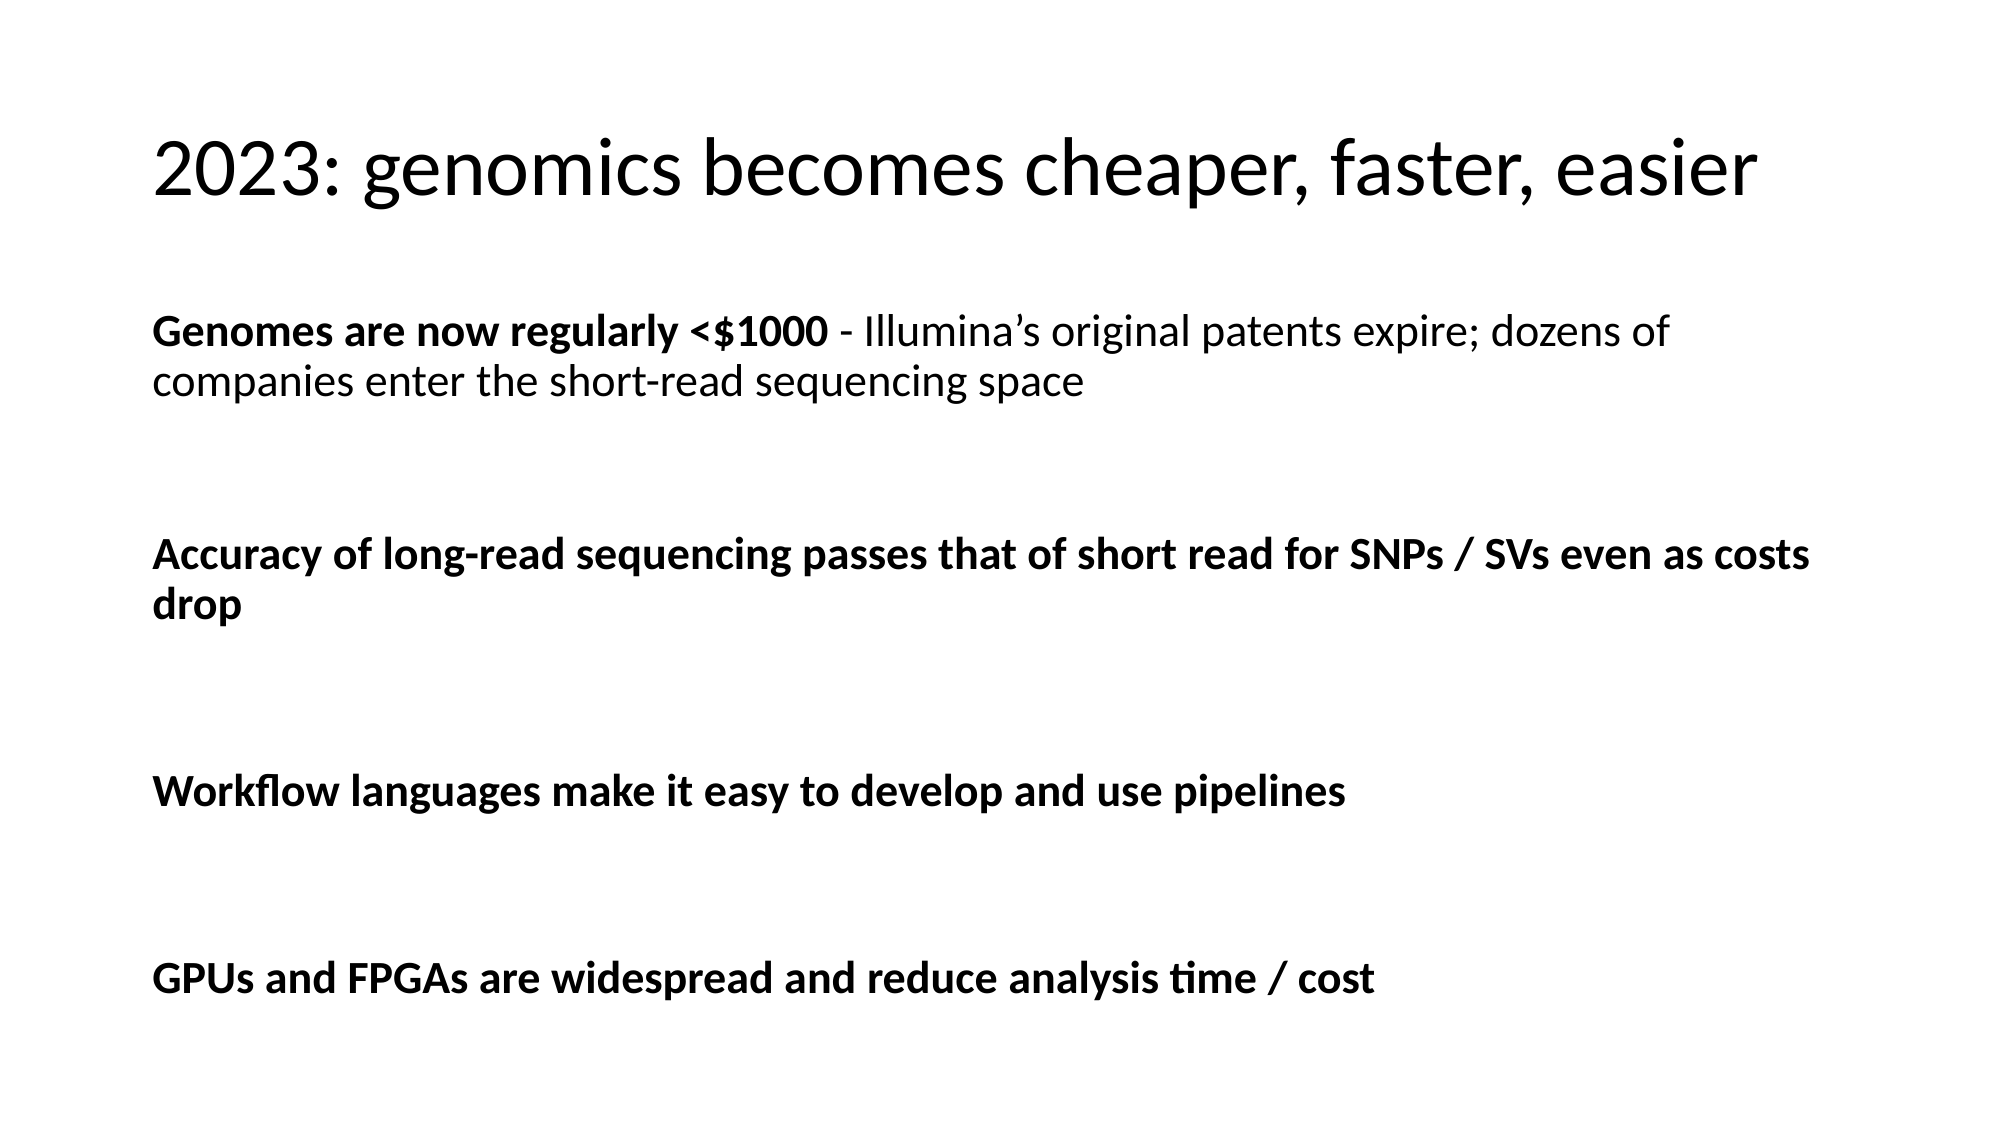

# 2023: genomics becomes cheaper, faster, easier
Genomes are now regularly <$1000 - Illumina’s original patents expire; dozens of companies enter the short-read sequencing space
Accuracy of long-read sequencing passes that of short read for SNPs / SVs even as costs drop

Workflow languages make it easy to develop and use pipelines

GPUs and FPGAs are widespread and reduce analysis time / cost